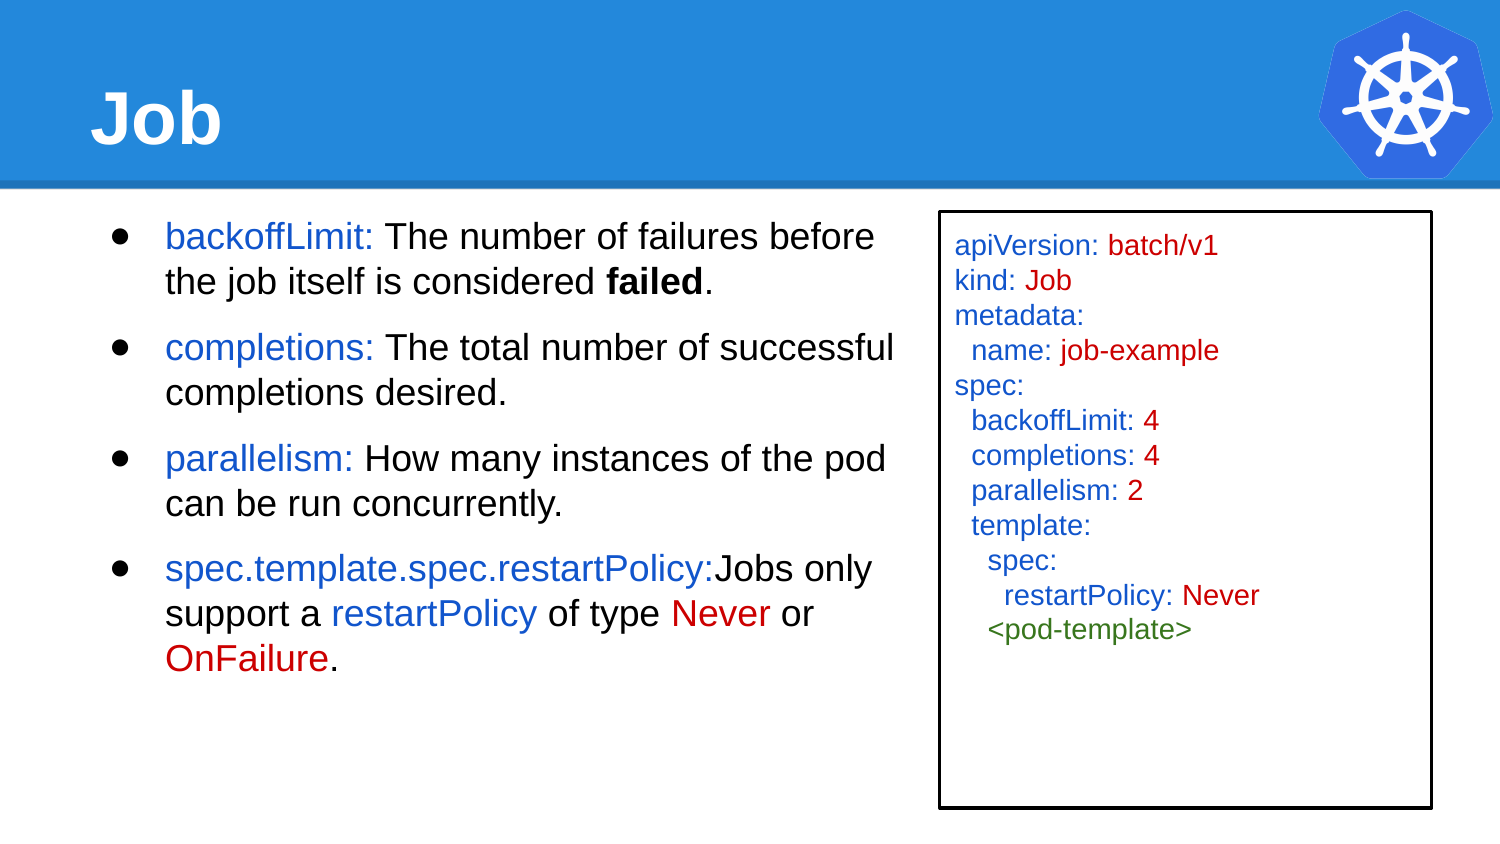

# Job
backoffLimit: The number of failures before the job itself is considered failed.
completions: The total number of successful completions desired.
parallelism: How many instances of the pod can be run concurrently.
spec.template.spec.restartPolicy:Jobs only support a restartPolicy of type Never or OnFailure.
apiVersion: batch/v1
kind: Job
metadata:
  name: job-example
spec:
  backoffLimit: 4
  completions: 4
  parallelism: 2
  template:
    spec:
      restartPolicy: Never
    <pod-template>